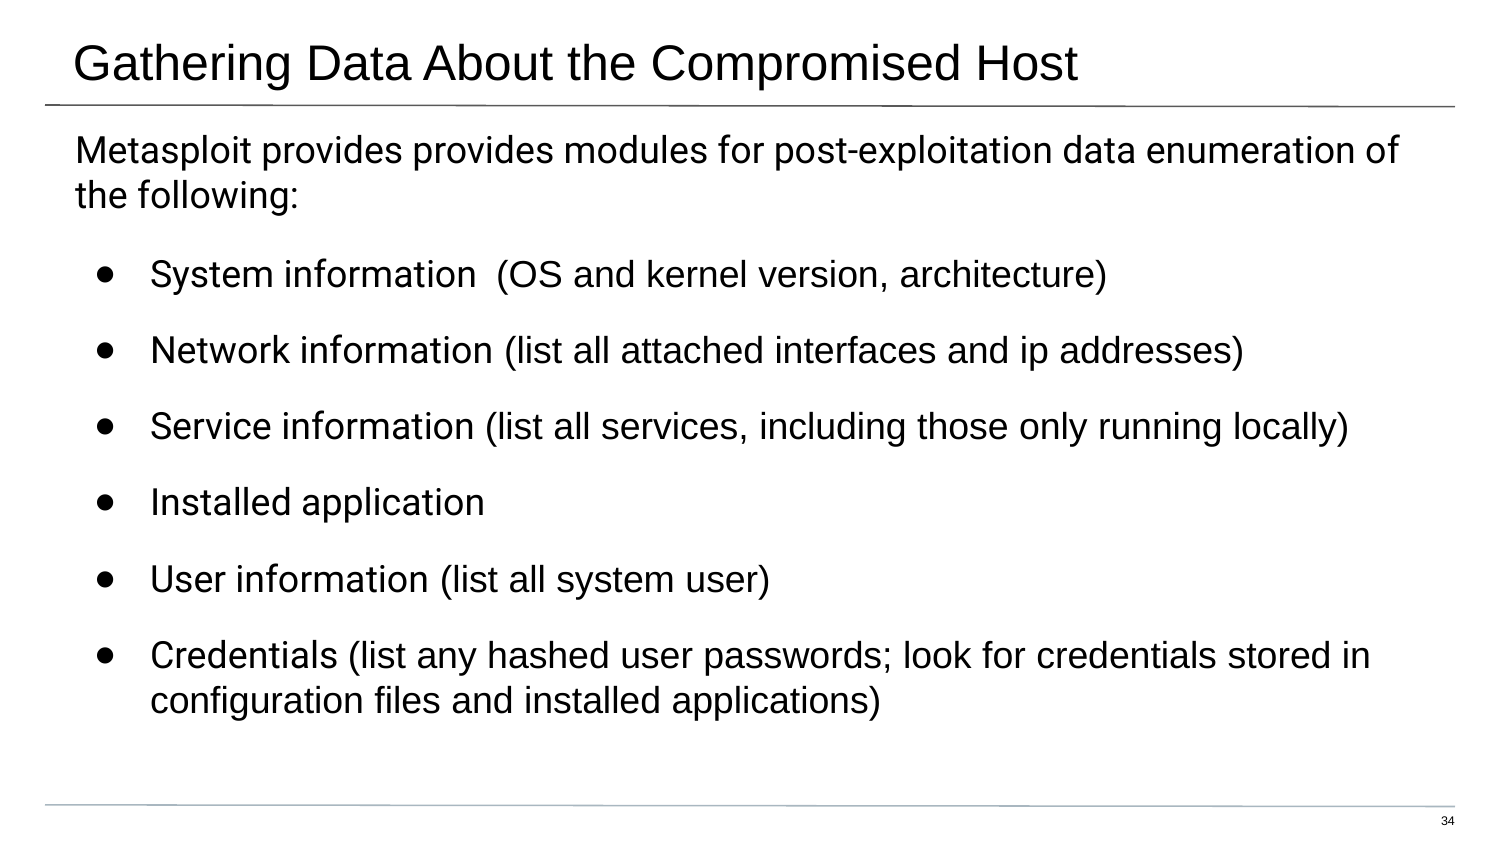

# Gathering Data About the Compromised Host
Metasploit provides provides modules for post-exploitation data enumeration of the following:
System information  (OS and kernel version, architecture)
Network information (list all attached interfaces and ip addresses)
Service information (list all services, including those only running locally)
Installed application
User information (list all system user)
Credentials (list any hashed user passwords; look for credentials stored in configuration files and installed applications)

34